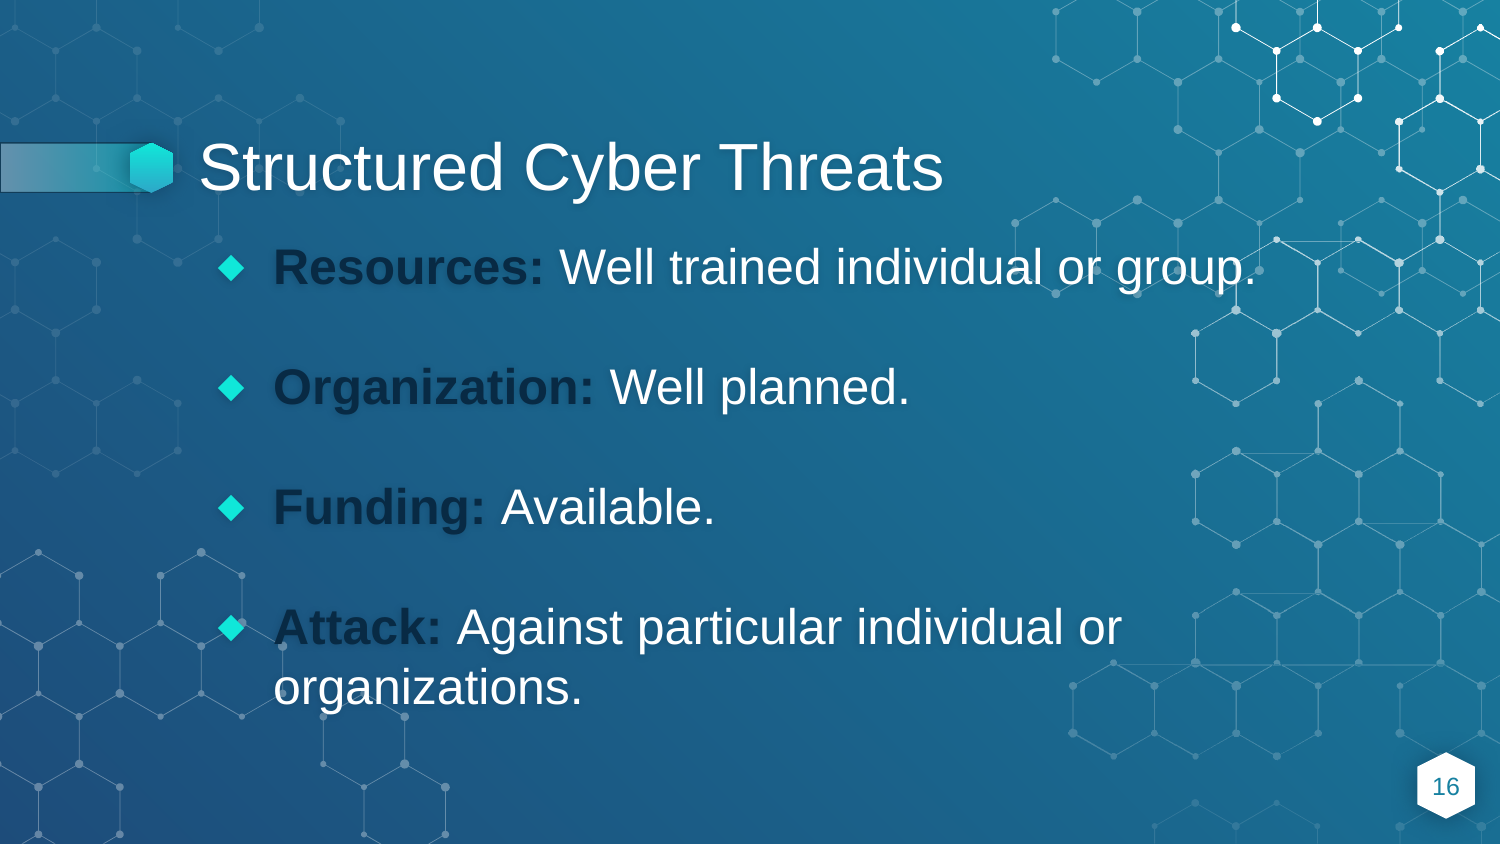

# Structured Cyber Threats
Resources: Well trained individual or group.

Organization: Well planned.

Funding: Available.

Attack: Against particular individual or organizations.

16